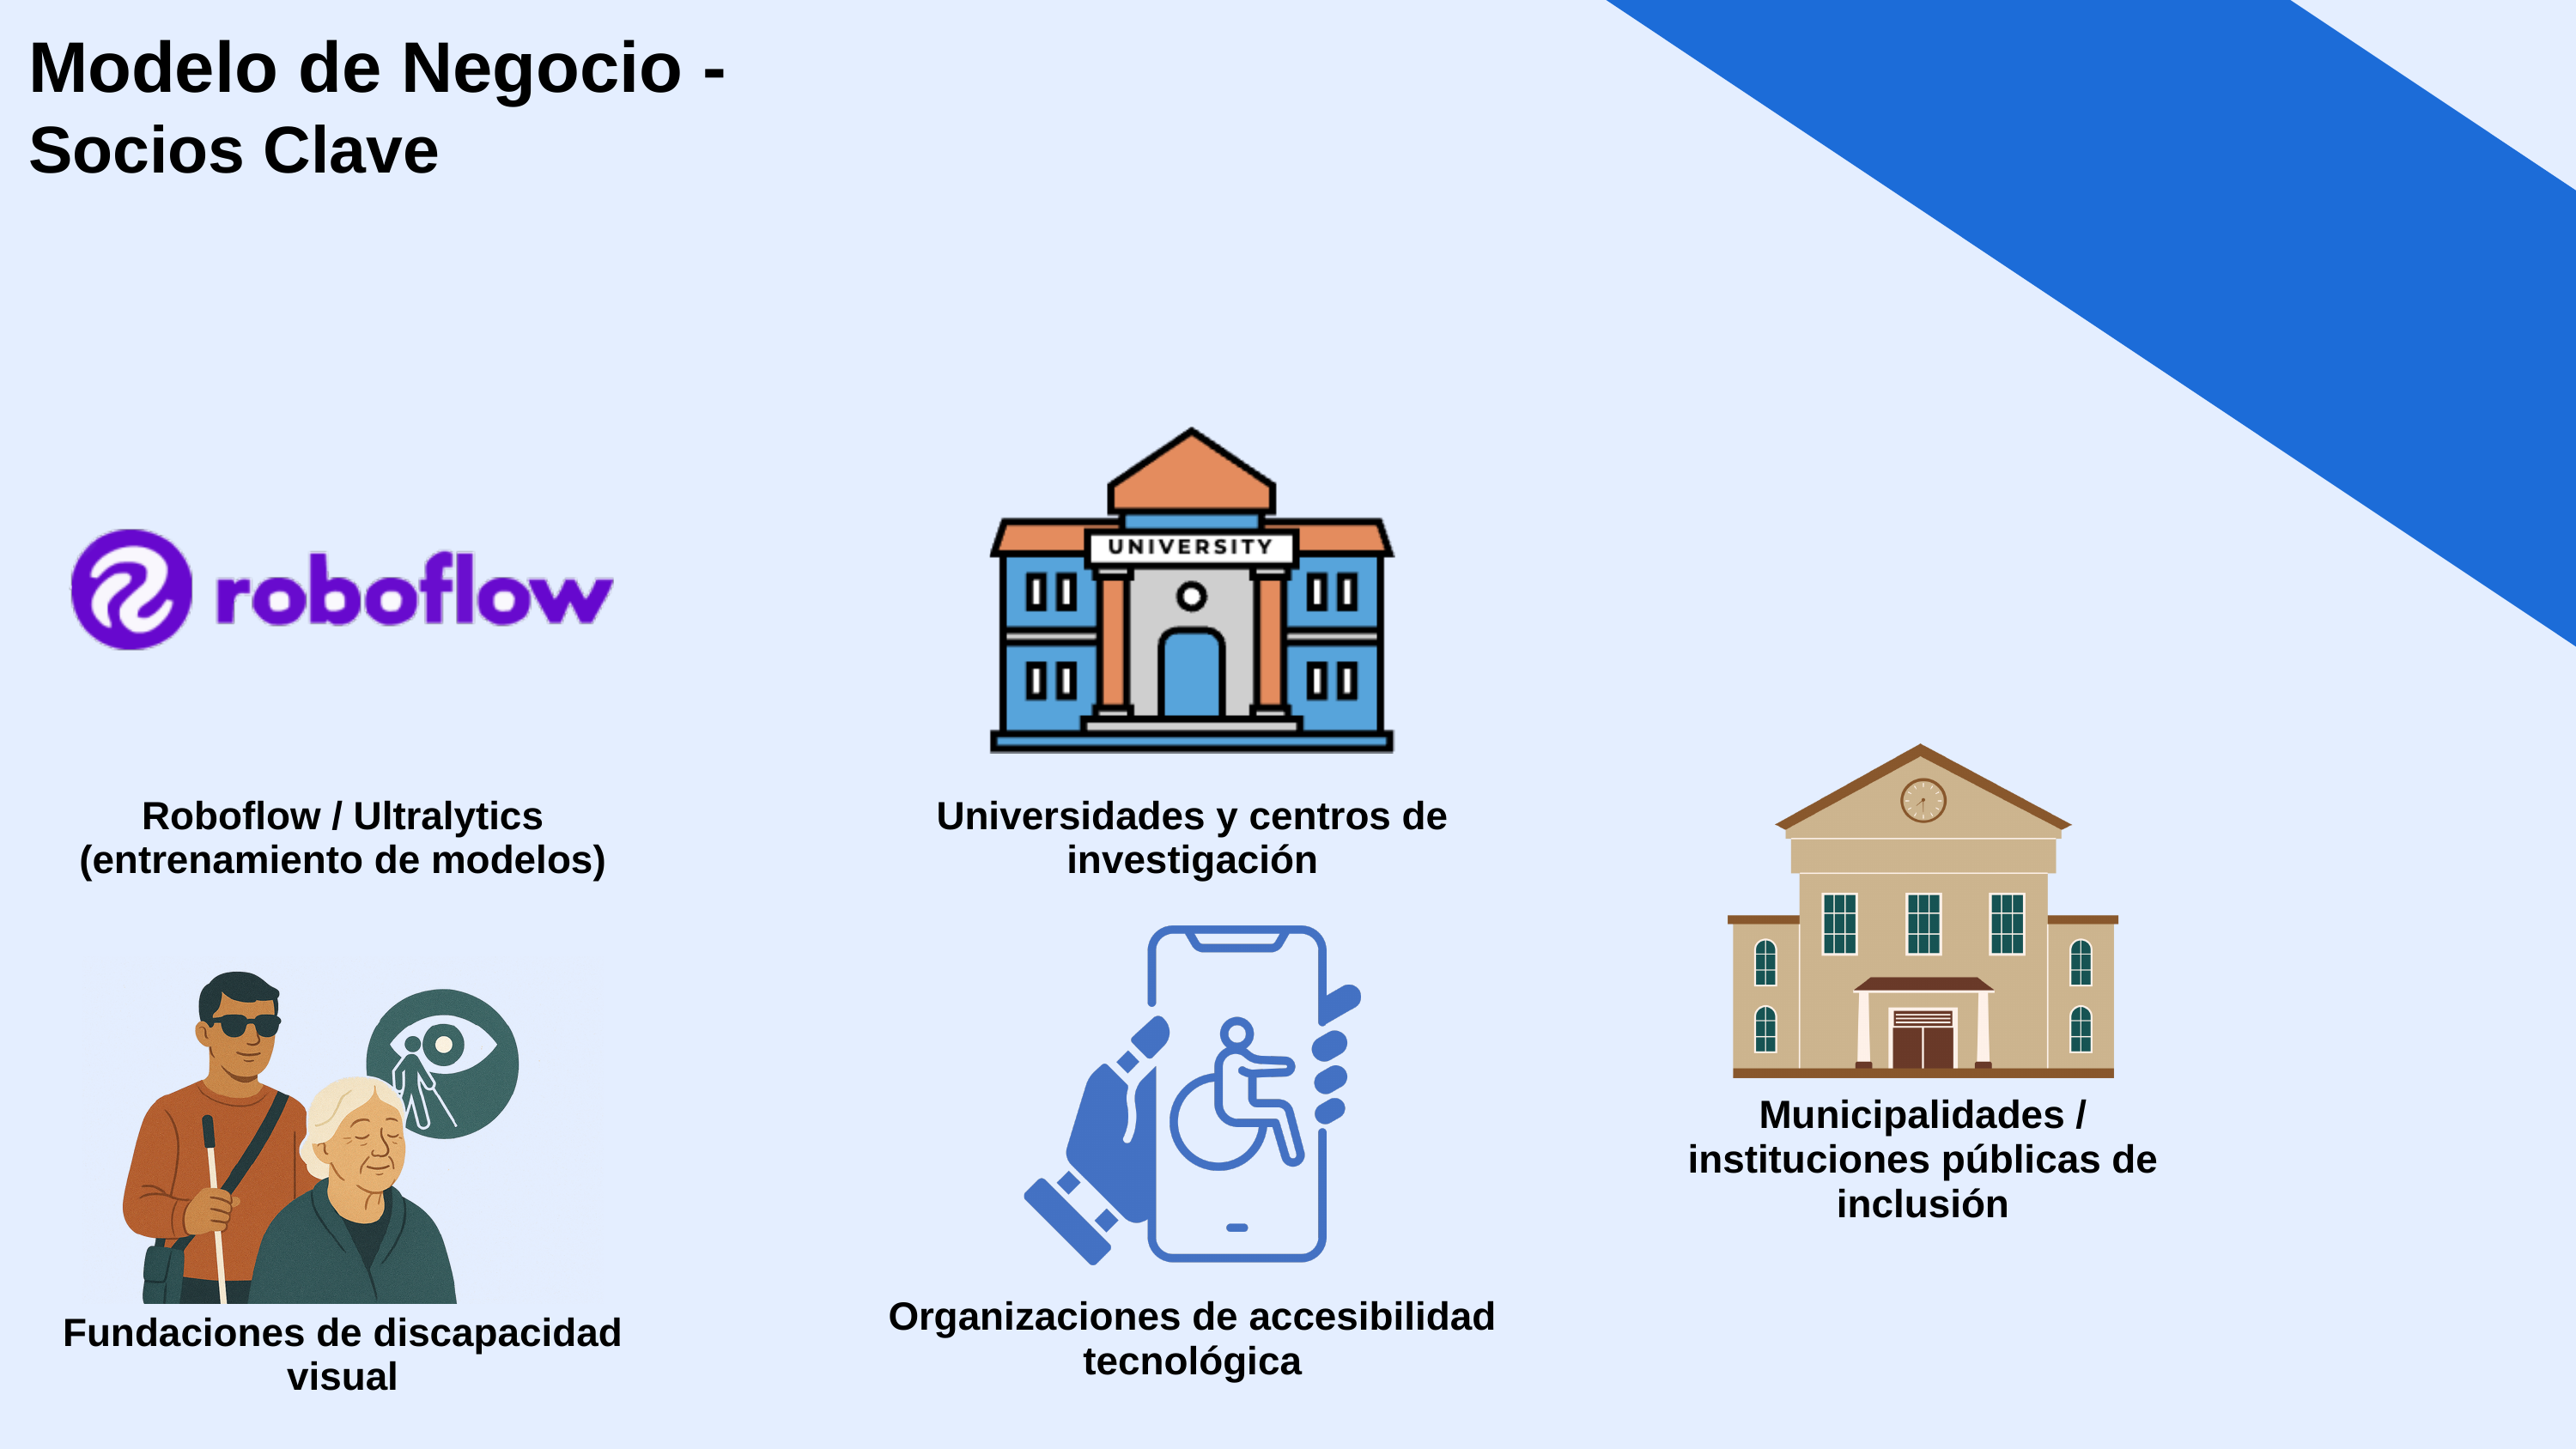

Modelo de Negocio -
Socios Clave

Roboflow / Ultralytics (entrenamiento de modelos)
Universidades y centros de investigación

Municipalidades / instituciones públicas de inclusión
Organizaciones de accesibilidad tecnológica
Fundaciones de discapacidad visual